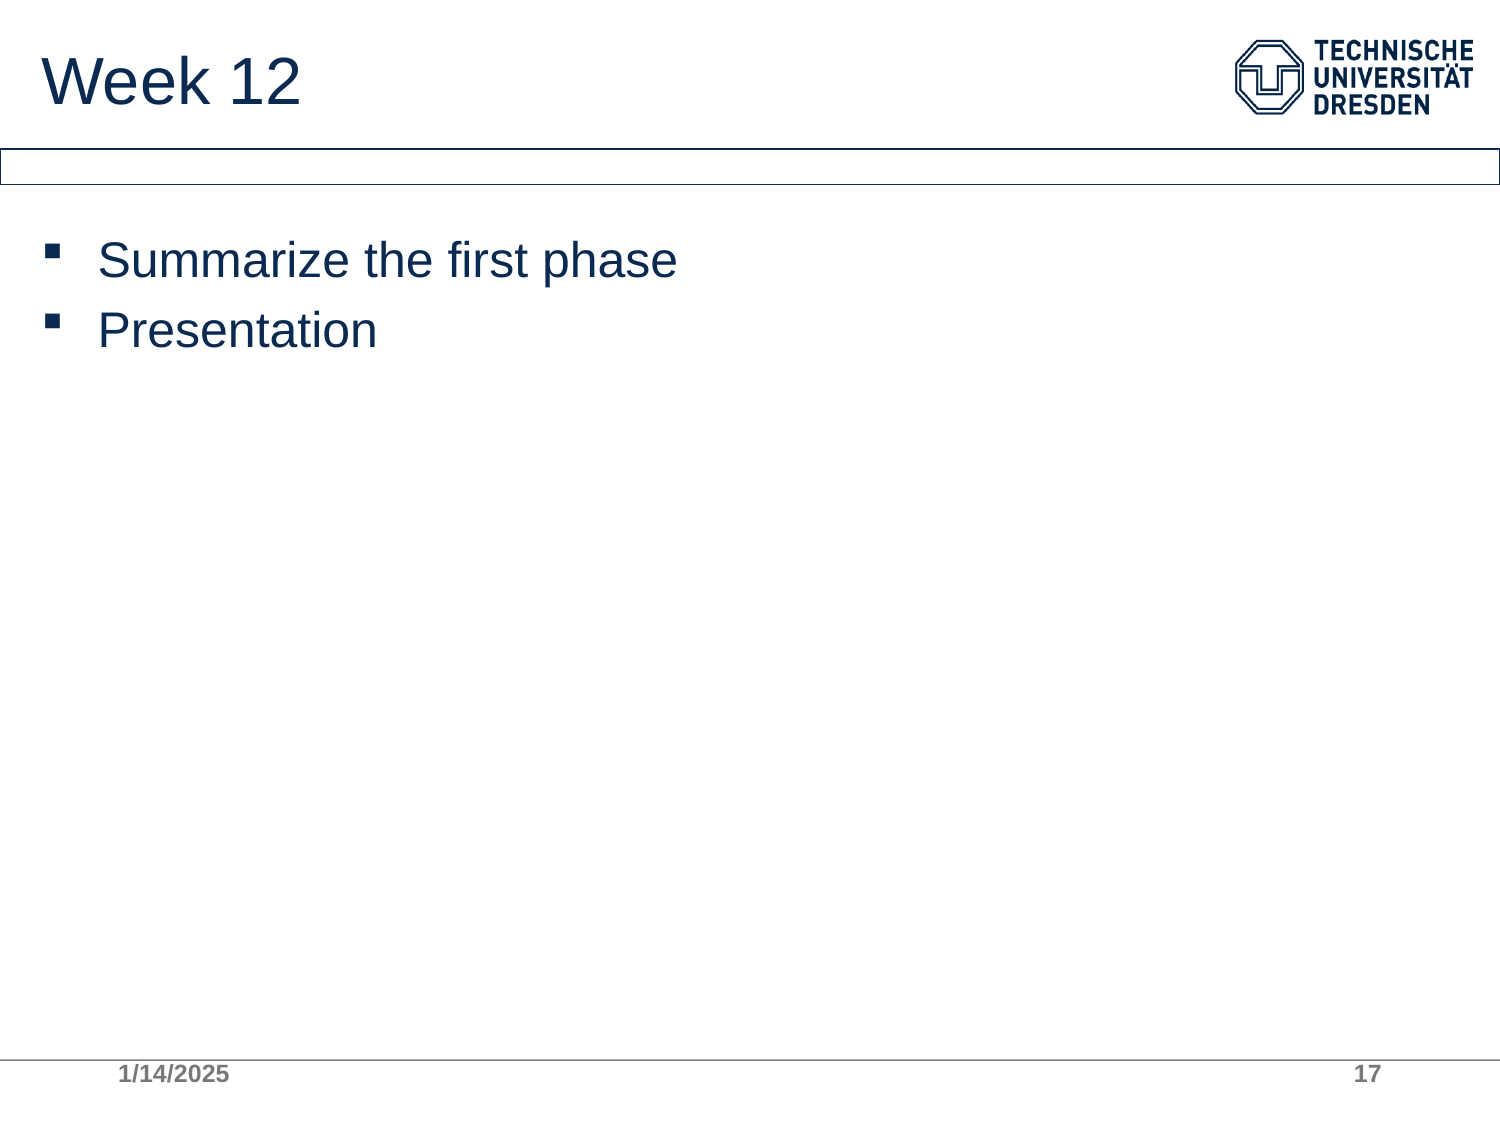

# Week 12
Summarize the first phase
Presentation
1/14/2025

17